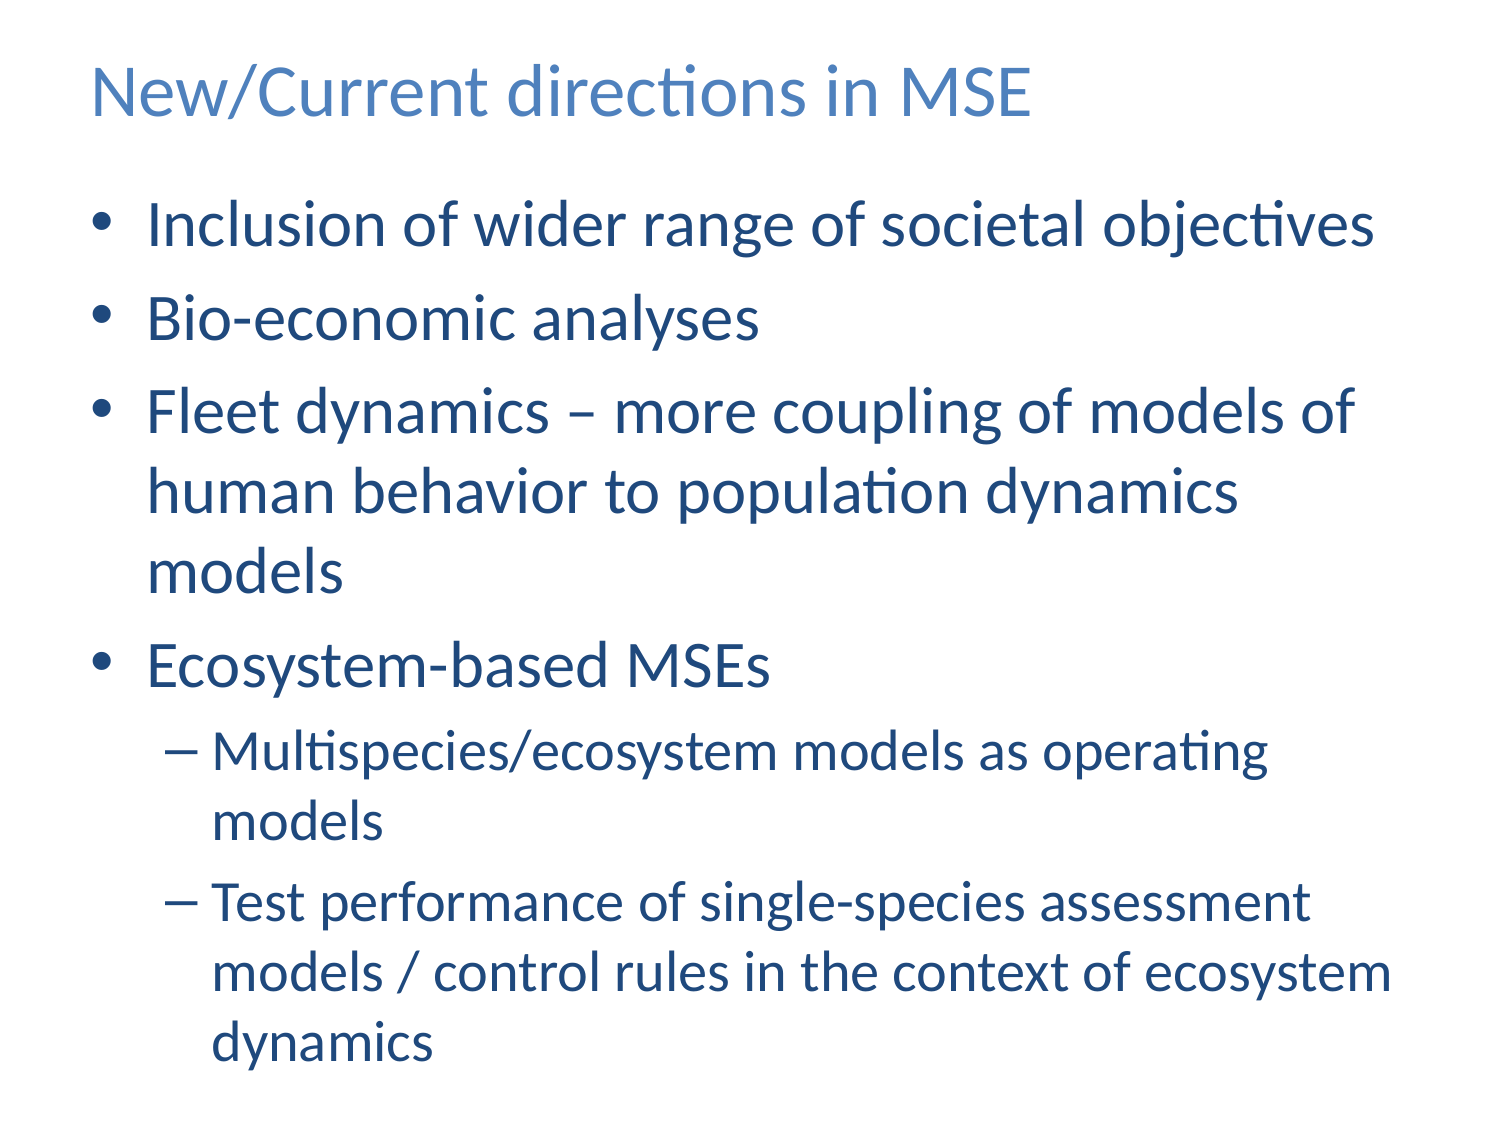

# New/Current directions in MSE
Inclusion of wider range of societal objectives
Bio-economic analyses
Fleet dynamics – more coupling of models of human behavior to population dynamics models
Ecosystem-based MSEs
Multispecies/ecosystem models as operating models
Test performance of single-species assessment models / control rules in the context of ecosystem dynamics